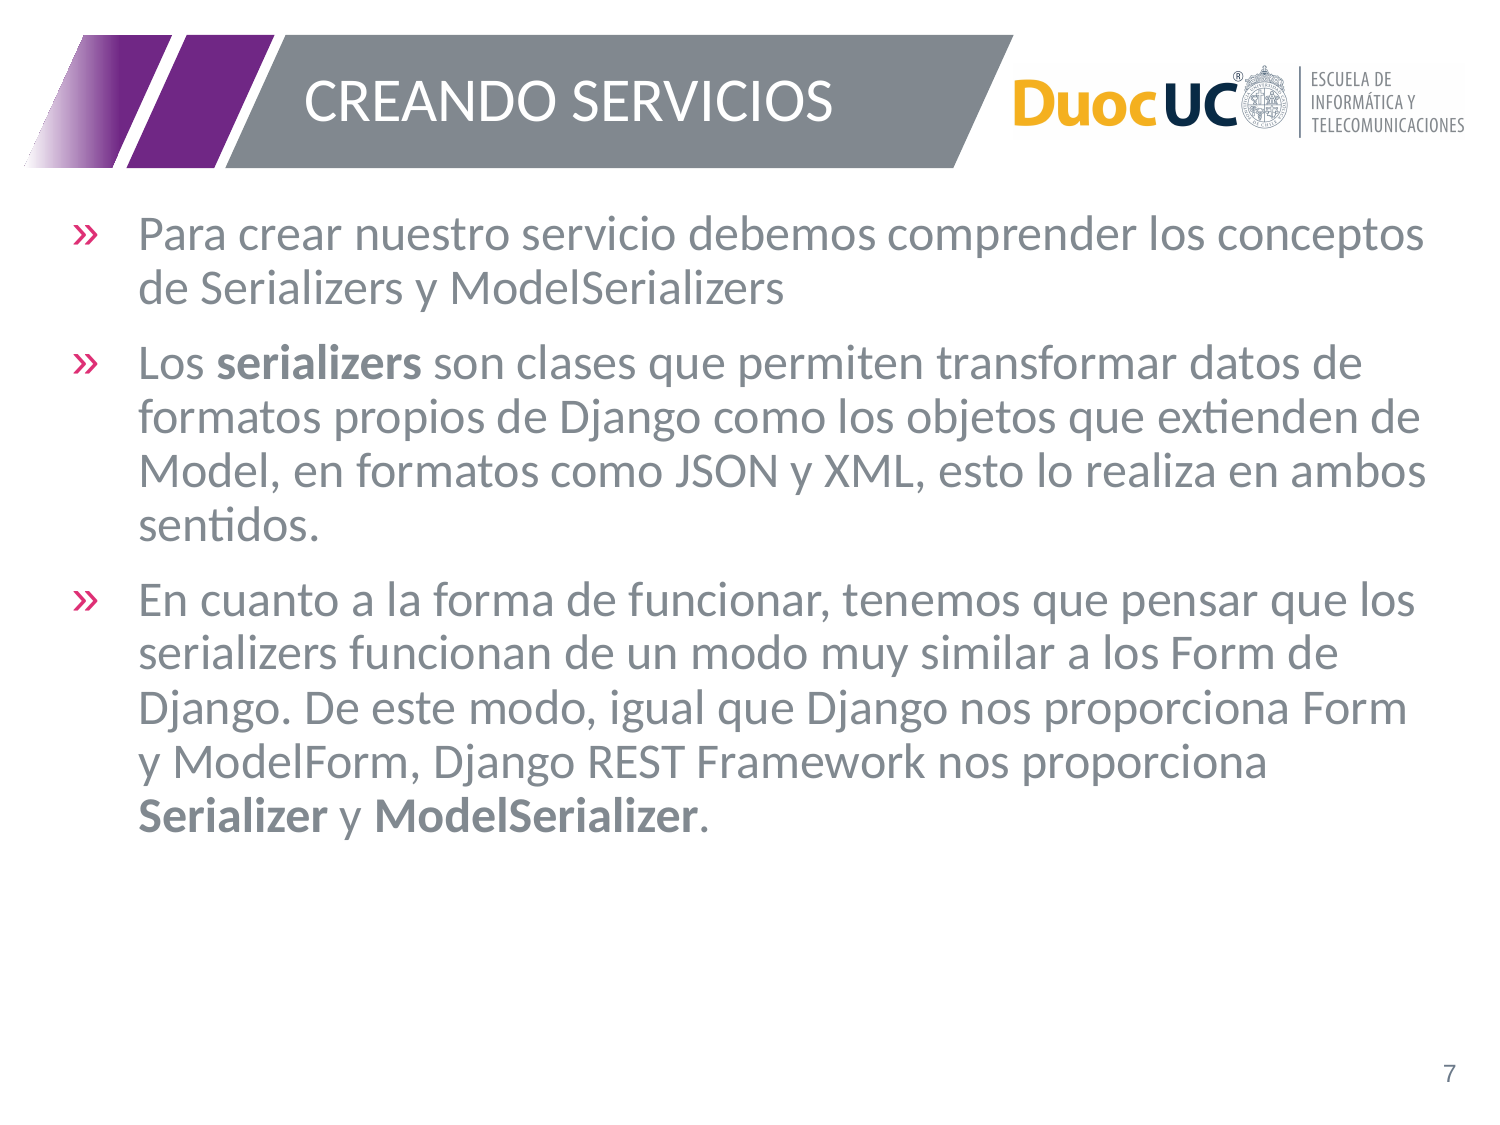

# CREANDO SERVICIOS
Para crear nuestro servicio debemos comprender los conceptos de Serializers y ModelSerializers
Los serializers son clases que permiten transformar datos de formatos propios de Django como los objetos que extienden de Model, en formatos como JSON y XML, esto lo realiza en ambos sentidos.
En cuanto a la forma de funcionar, tenemos que pensar que los serializers funcionan de un modo muy similar a los Form de Django. De este modo, igual que Django nos proporciona Form y ModelForm, Django REST Framework nos proporciona Serializer y ModelSerializer.